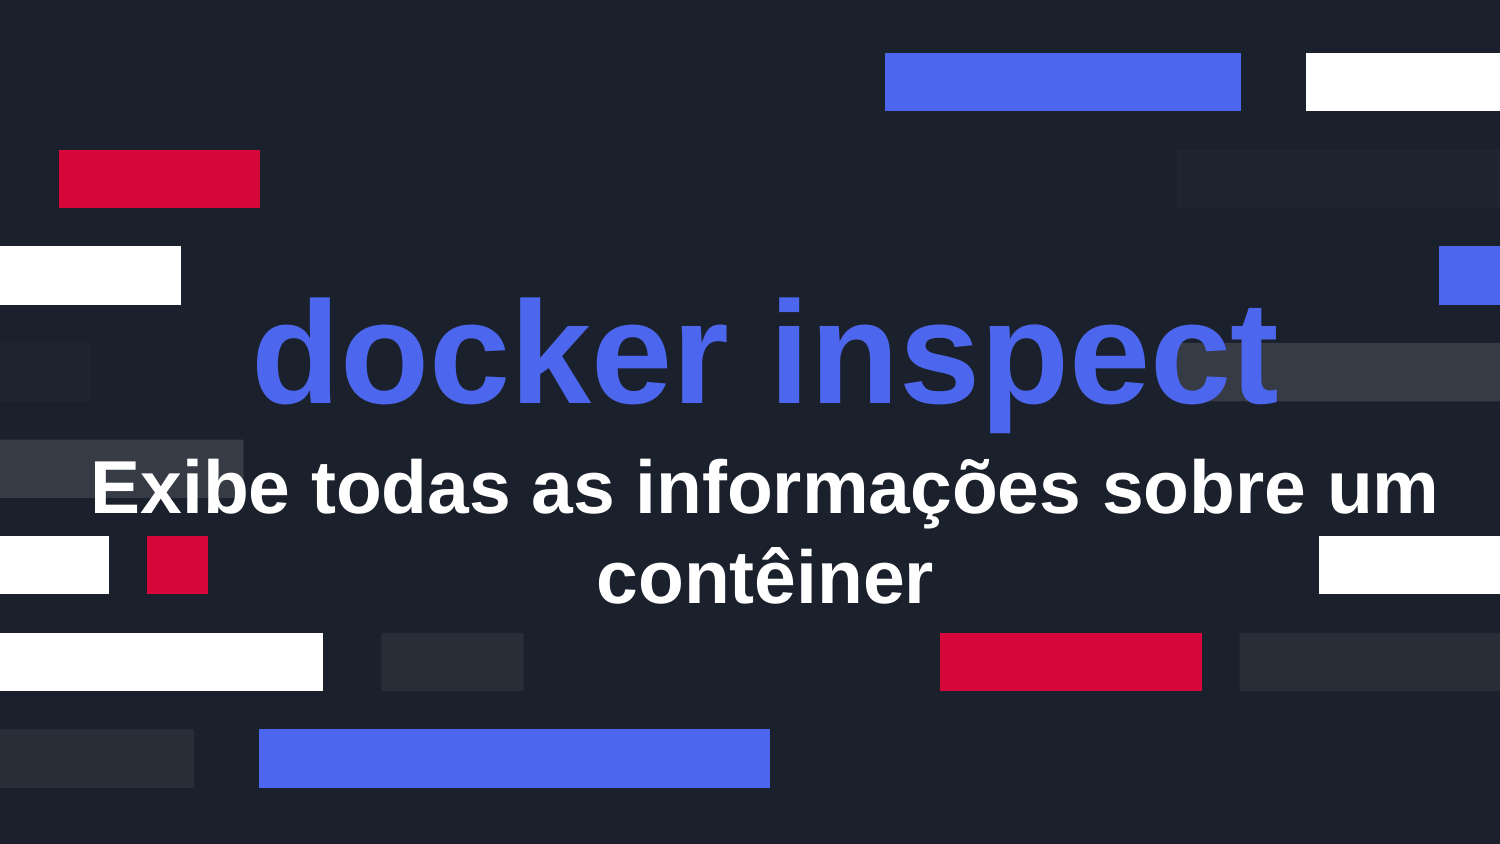

docker inspect
# Exibe todas as informações sobre um contêiner